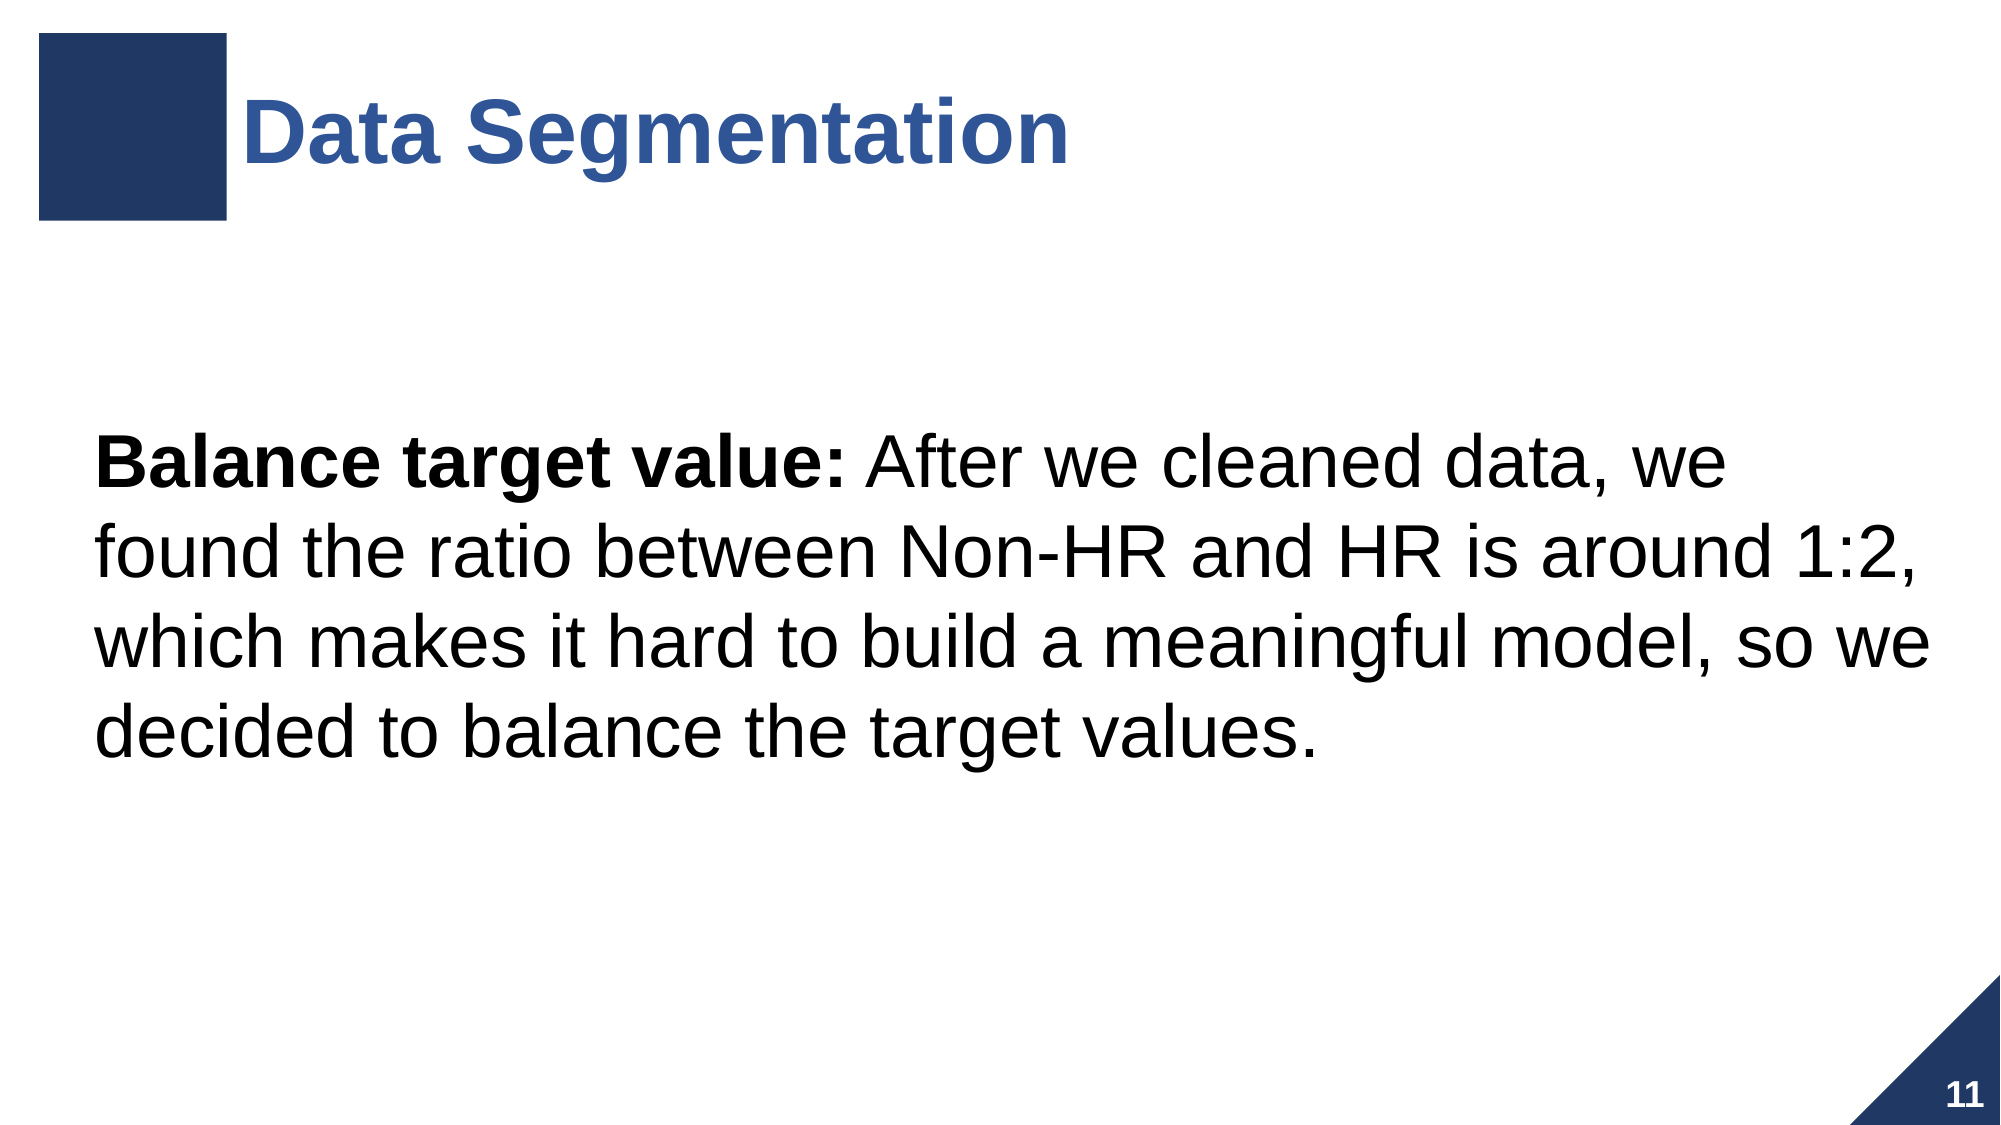

Data Segmentation

Balance target value: After we cleaned data, we found the ratio between Non-HR and HR is around 1:2, which makes it hard to build a meaningful model, so we decided to balance the target values.

11